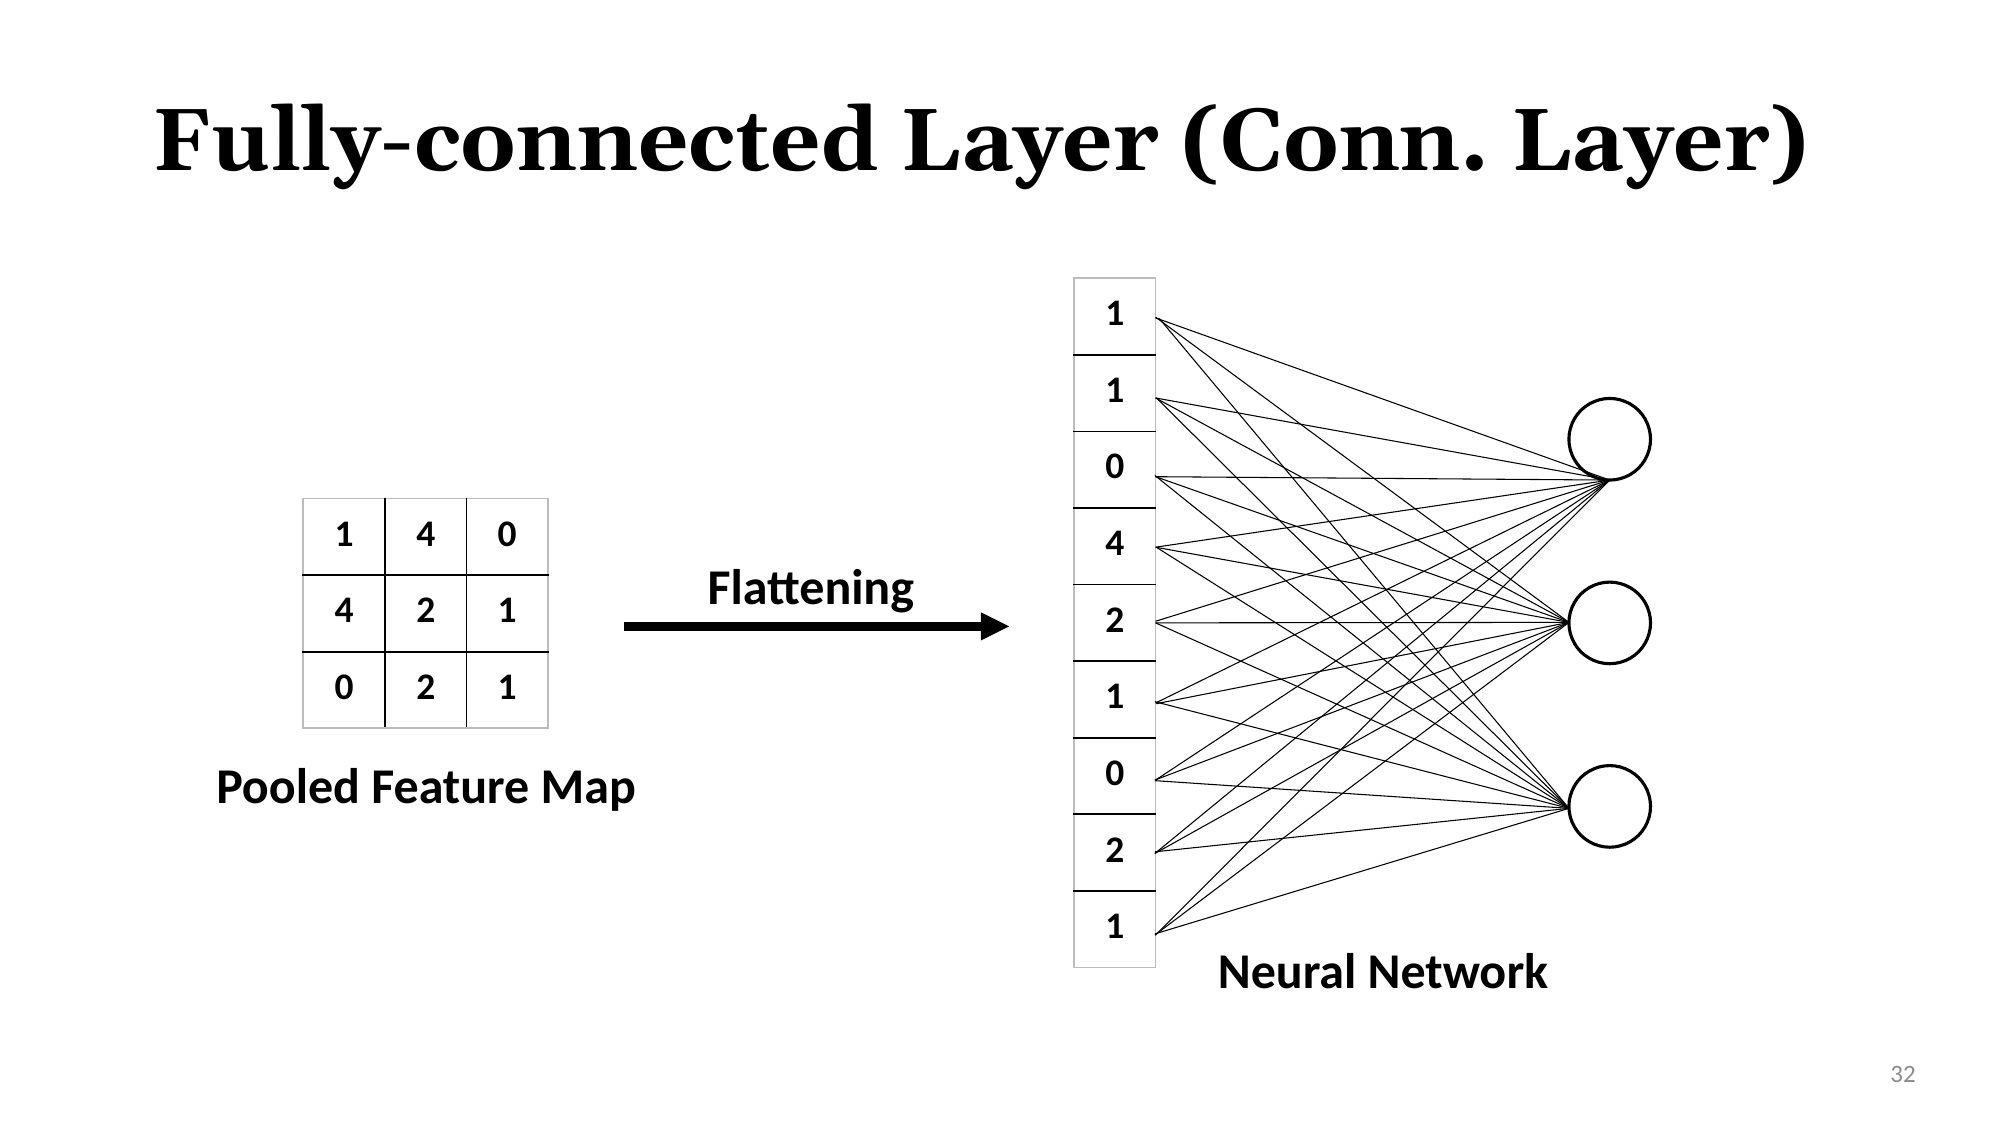

# Fully-connected Layer (Conn. Layer)

| 1 |
| --- |
| 1 |
| 0 |
| 4 |
| 2 |
| 1 |
| 0 |
| 2 |
| 1 |

| 1 | 4 | 0 |
| --- | --- | --- |
| 4 | 2 | 1 |
| 0 | 2 | 1 |
Flattening

Pooled Feature Map

Neural Network
32